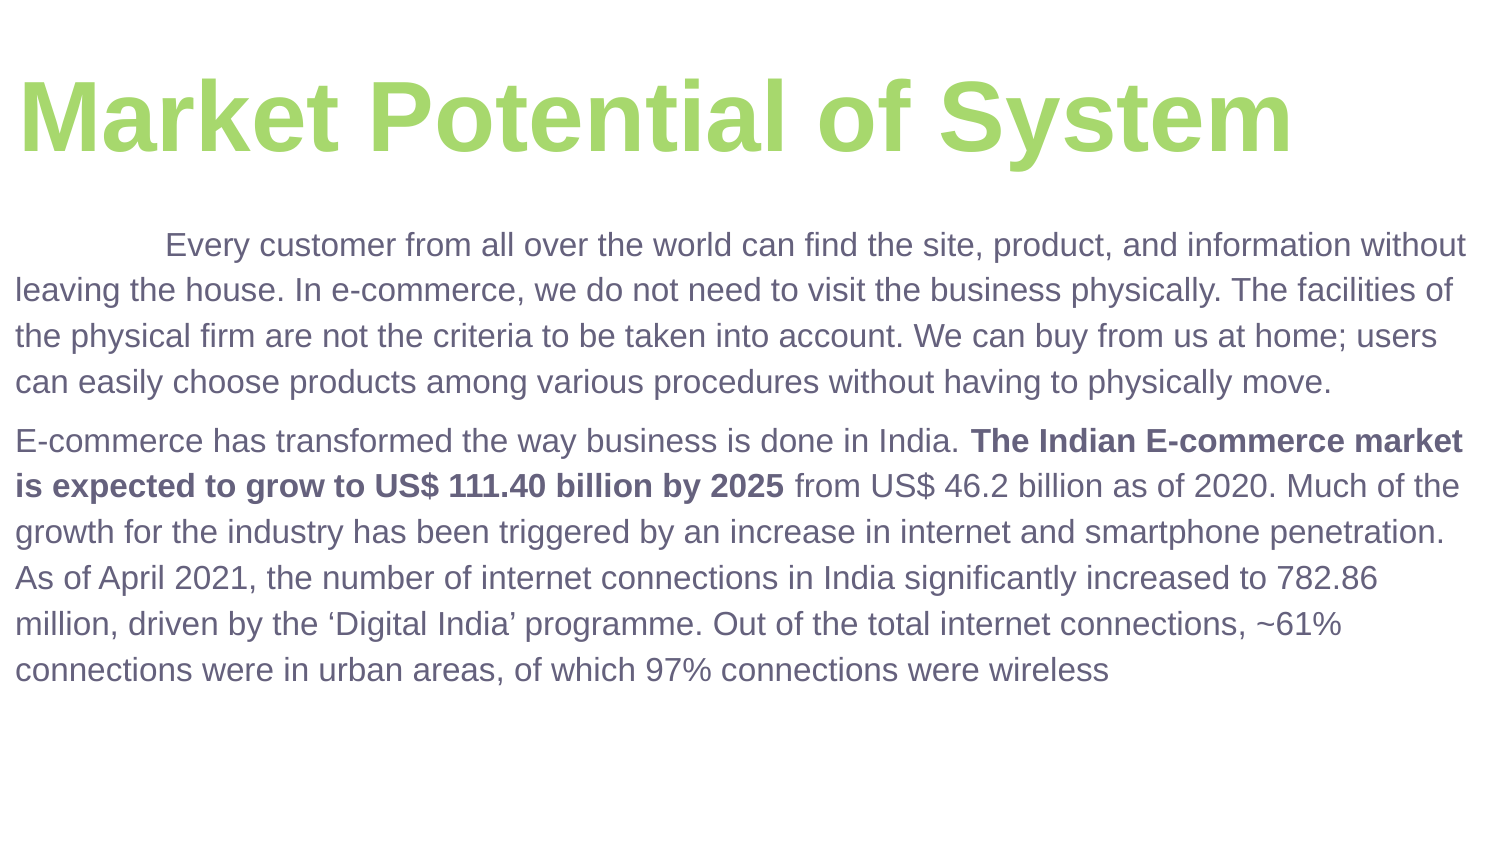

# Market Potential of System

	Every customer from all over the world can find the site, product, and information without leaving the house. In e-commerce, we do not need to visit the business physically. The facilities of the physical firm are not the criteria to be taken into account. We can buy from us at home; users can easily choose products among various procedures without having to physically move.
E-commerce has transformed the way business is done in India. The Indian E-commerce market is expected to grow to US$ 111.40 billion by 2025 from US$ 46.2 billion as of 2020. Much of the growth for the industry has been triggered by an increase in internet and smartphone penetration. As of April 2021, the number of internet connections in India significantly increased to 782.86 million, driven by the ‘Digital India’ programme. Out of the total internet connections, ~61% connections were in urban areas, of which 97% connections were wireless
10